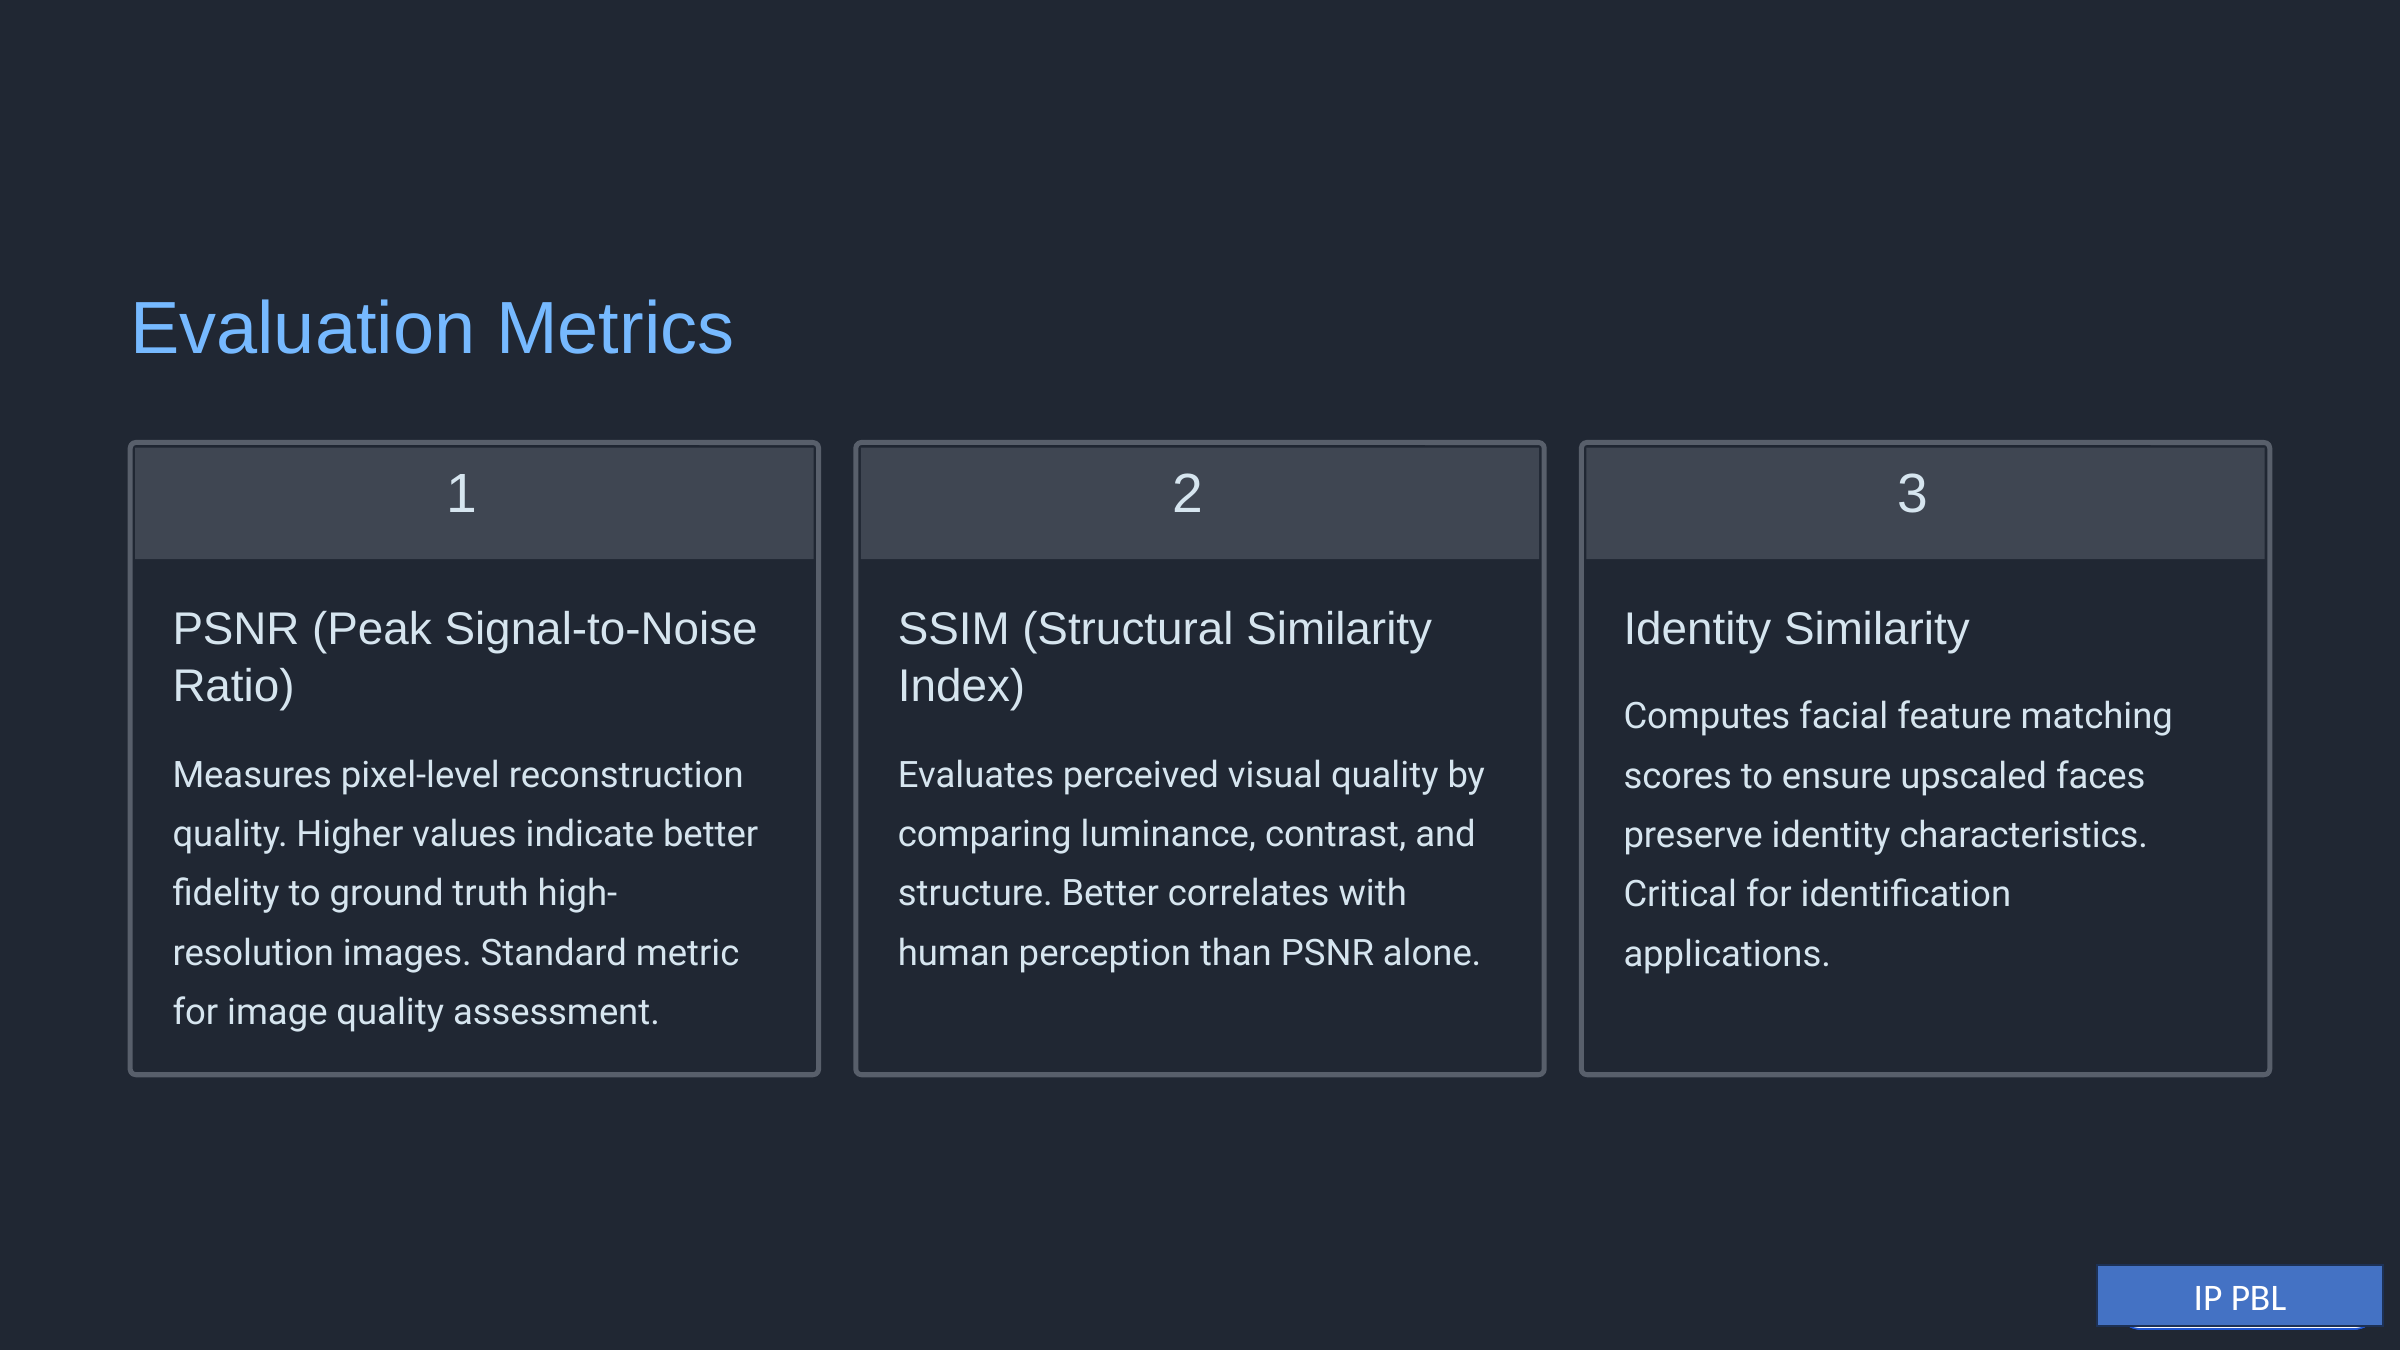

Evaluation Metrics

1
2
3
PSNR (Peak Signal-to-Noise Ratio)
SSIM (Structural Similarity Index)
Identity Similarity
Computes facial feature matching scores to ensure upscaled faces preserve identity characteristics. Critical for identification applications.
Measures pixel-level reconstruction quality. Higher values indicate better fidelity to ground truth high-resolution images. Standard metric for image quality assessment.
Evaluates perceived visual quality by comparing luminance, contrast, and structure. Better correlates with human perception than PSNR alone.
IP PBL